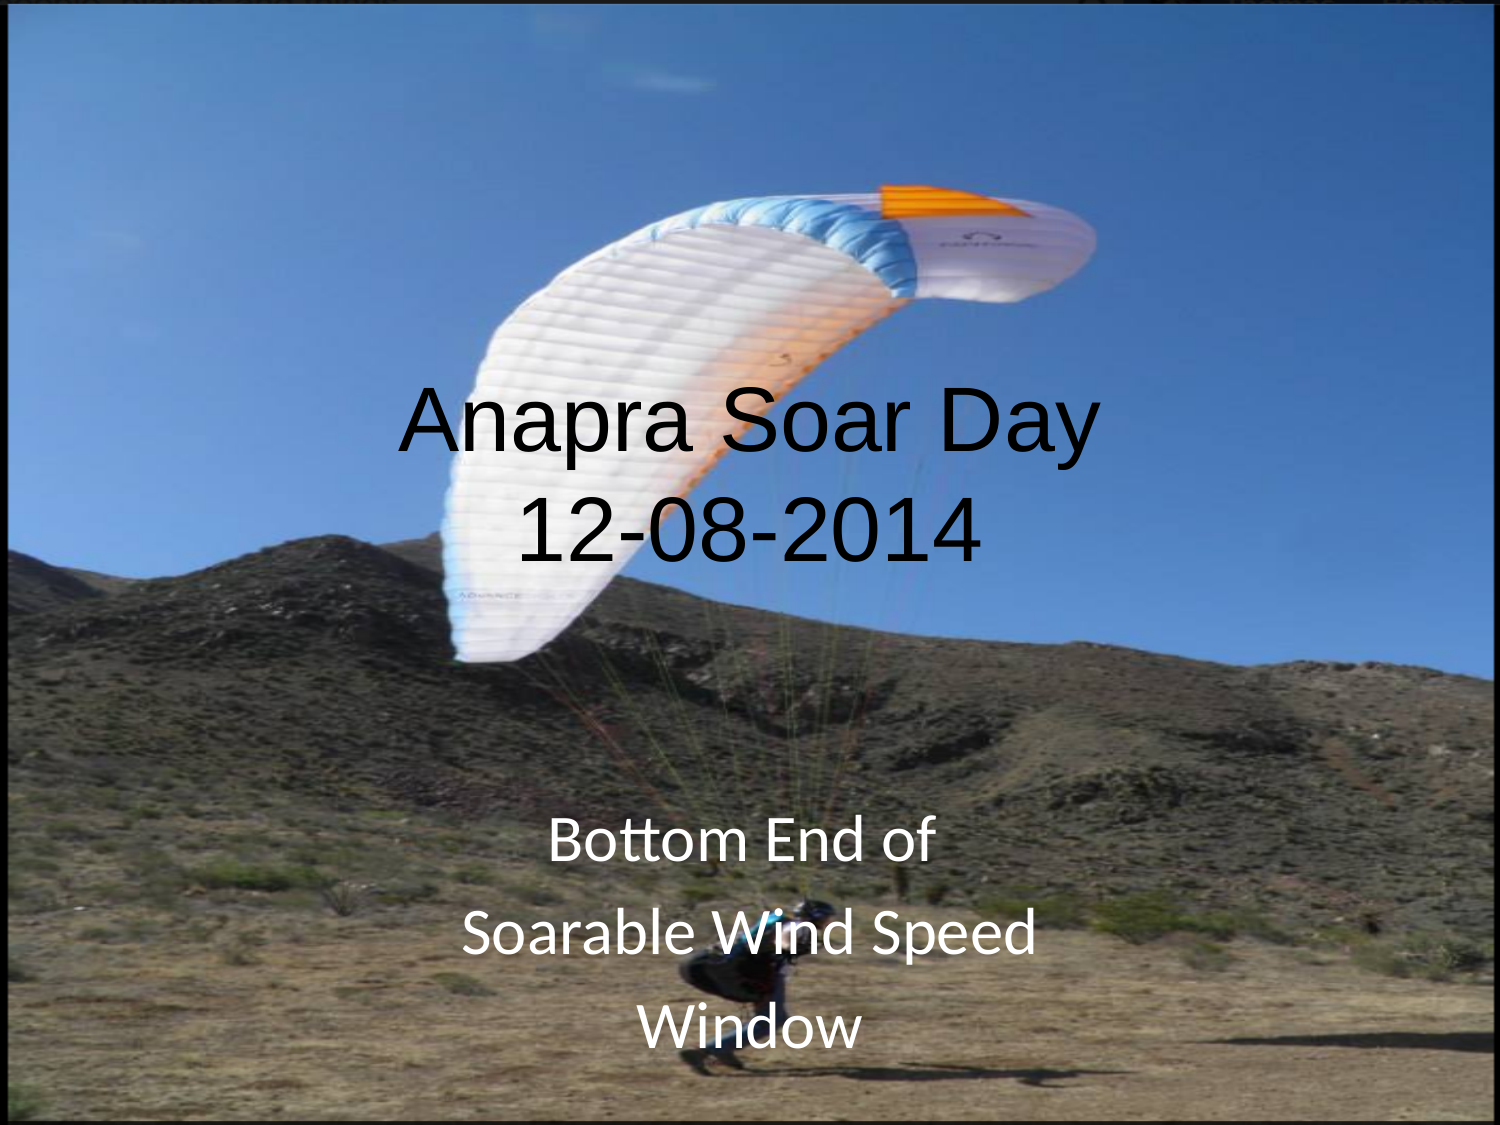

# Anapra Soar Day 12-08-2014
Bottom End of
Soarable Wind Speed
Window